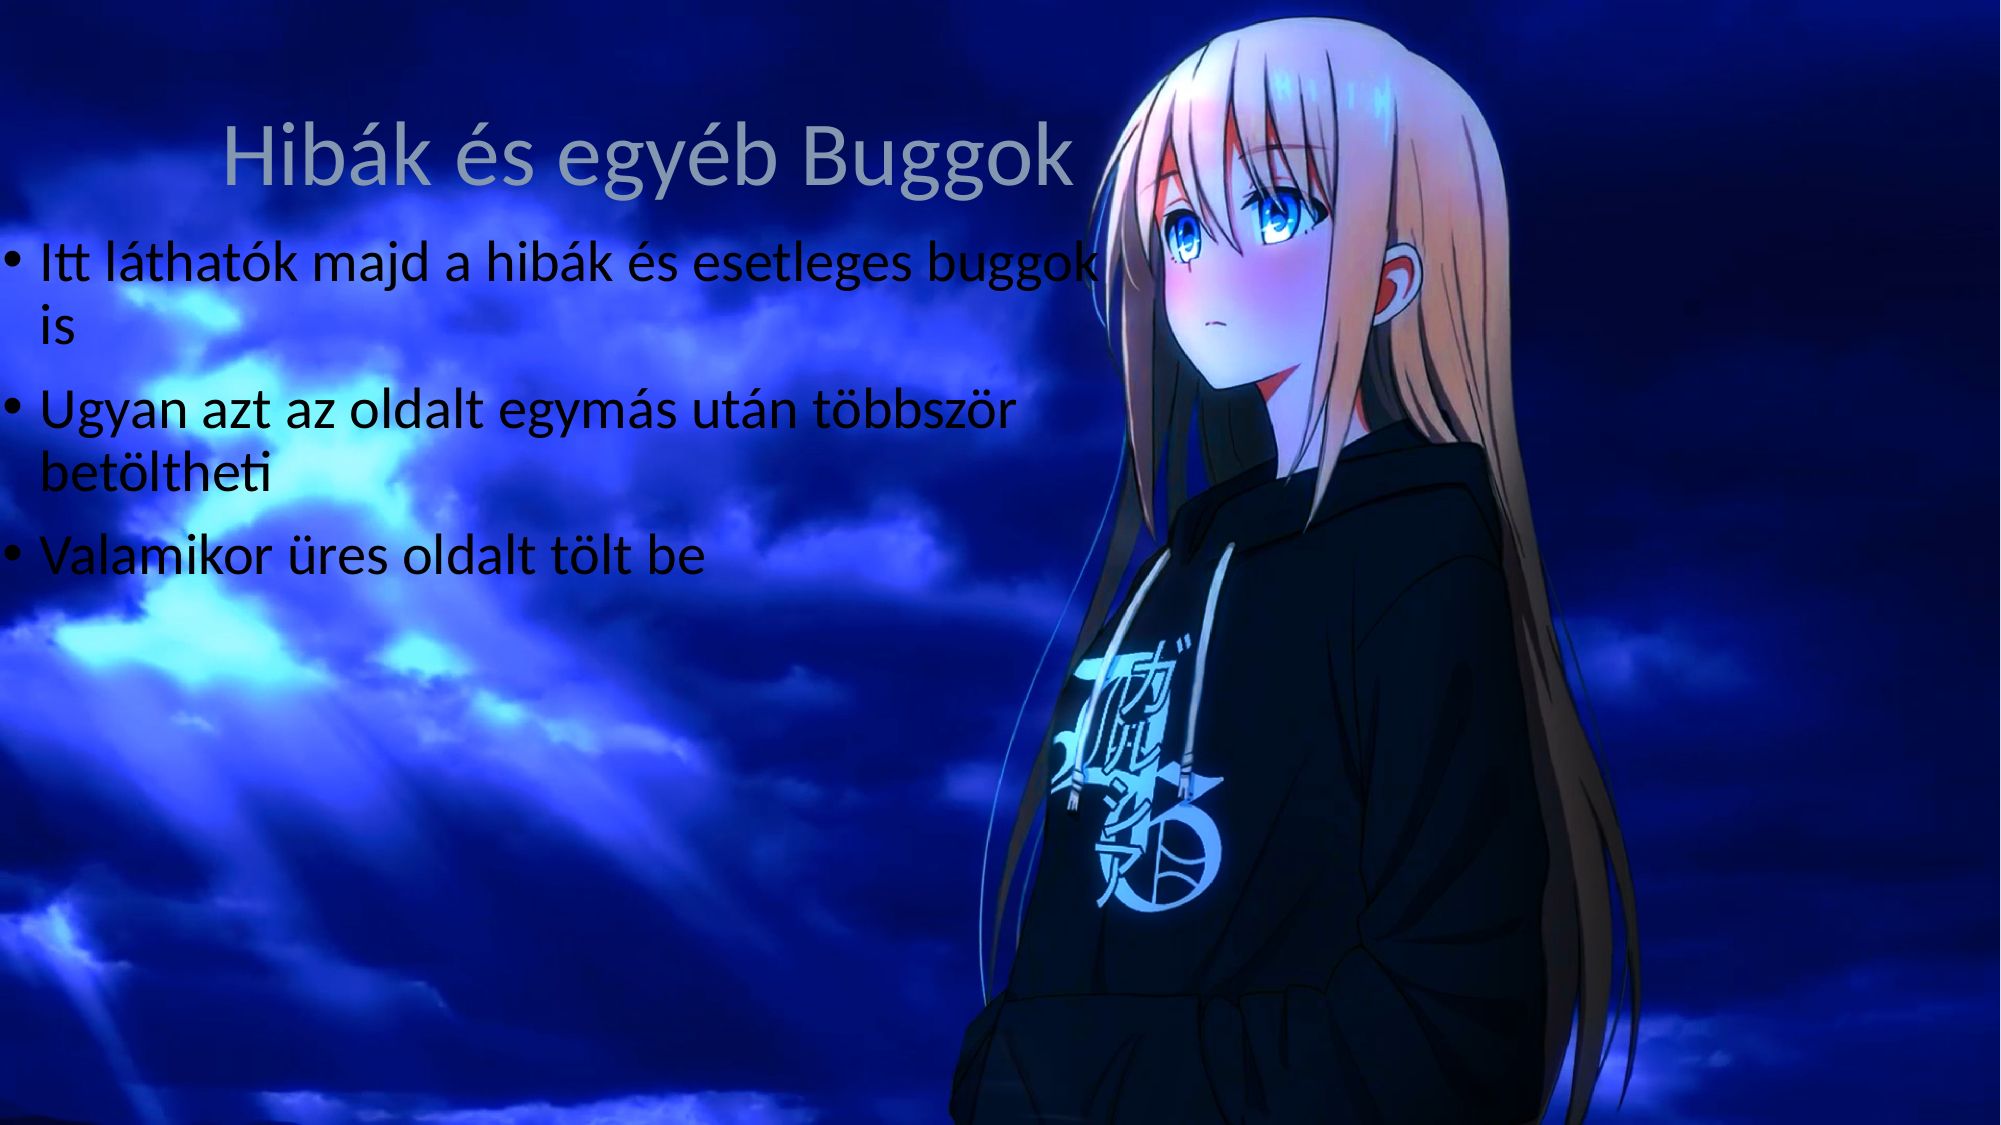

# Hibák és egyéb Buggok
Itt láthatók majd a hibák és esetleges buggok is
Ugyan azt az oldalt egymás után többször betöltheti
Valamikor üres oldalt tölt be